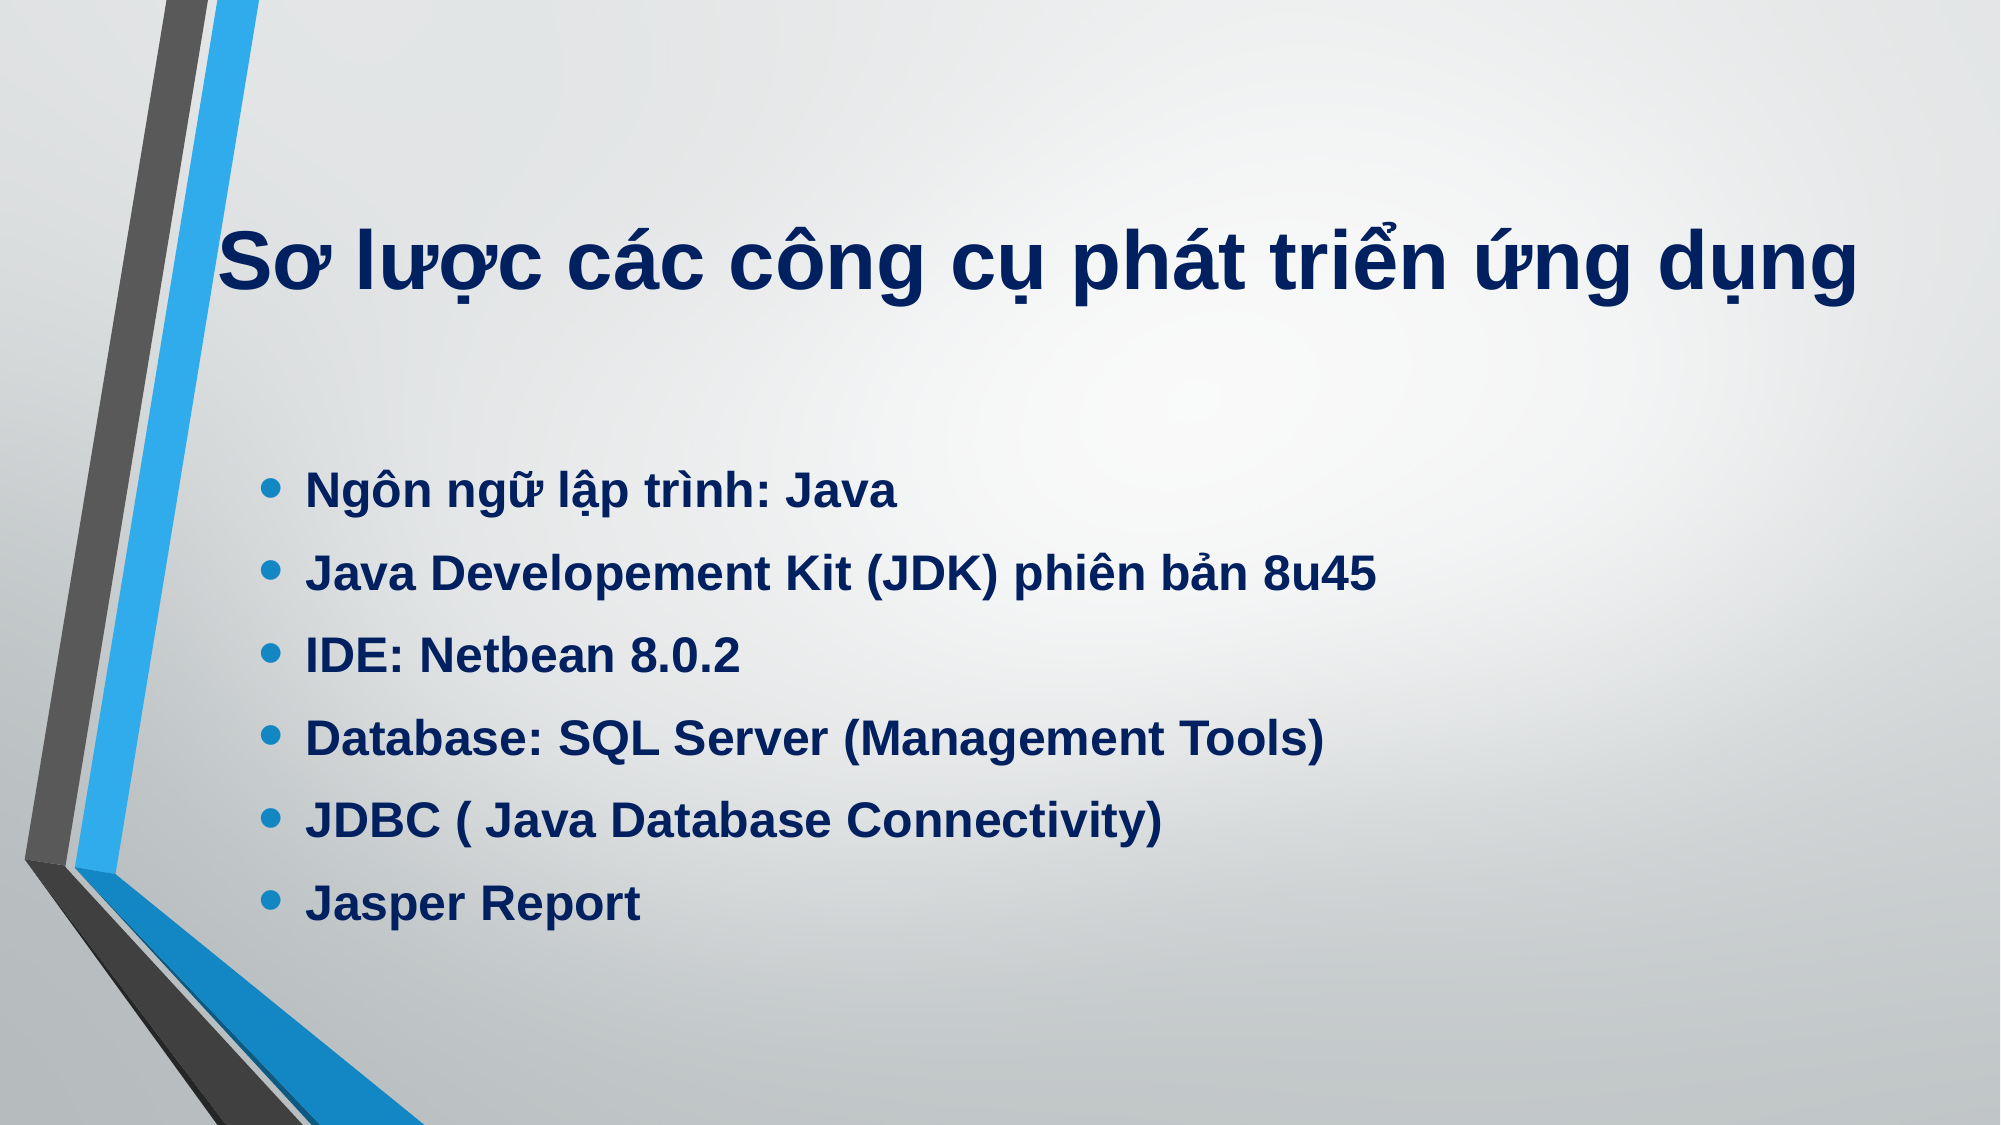

# Sơ lược các công cụ phát triển ứng dụng
Ngôn ngữ lập trình: Java
Java Developement Kit (JDK) phiên bản 8u45
IDE: Netbean 8.0.2
Database: SQL Server (Management Tools)
JDBC ( Java Database Connectivity)
Jasper Report